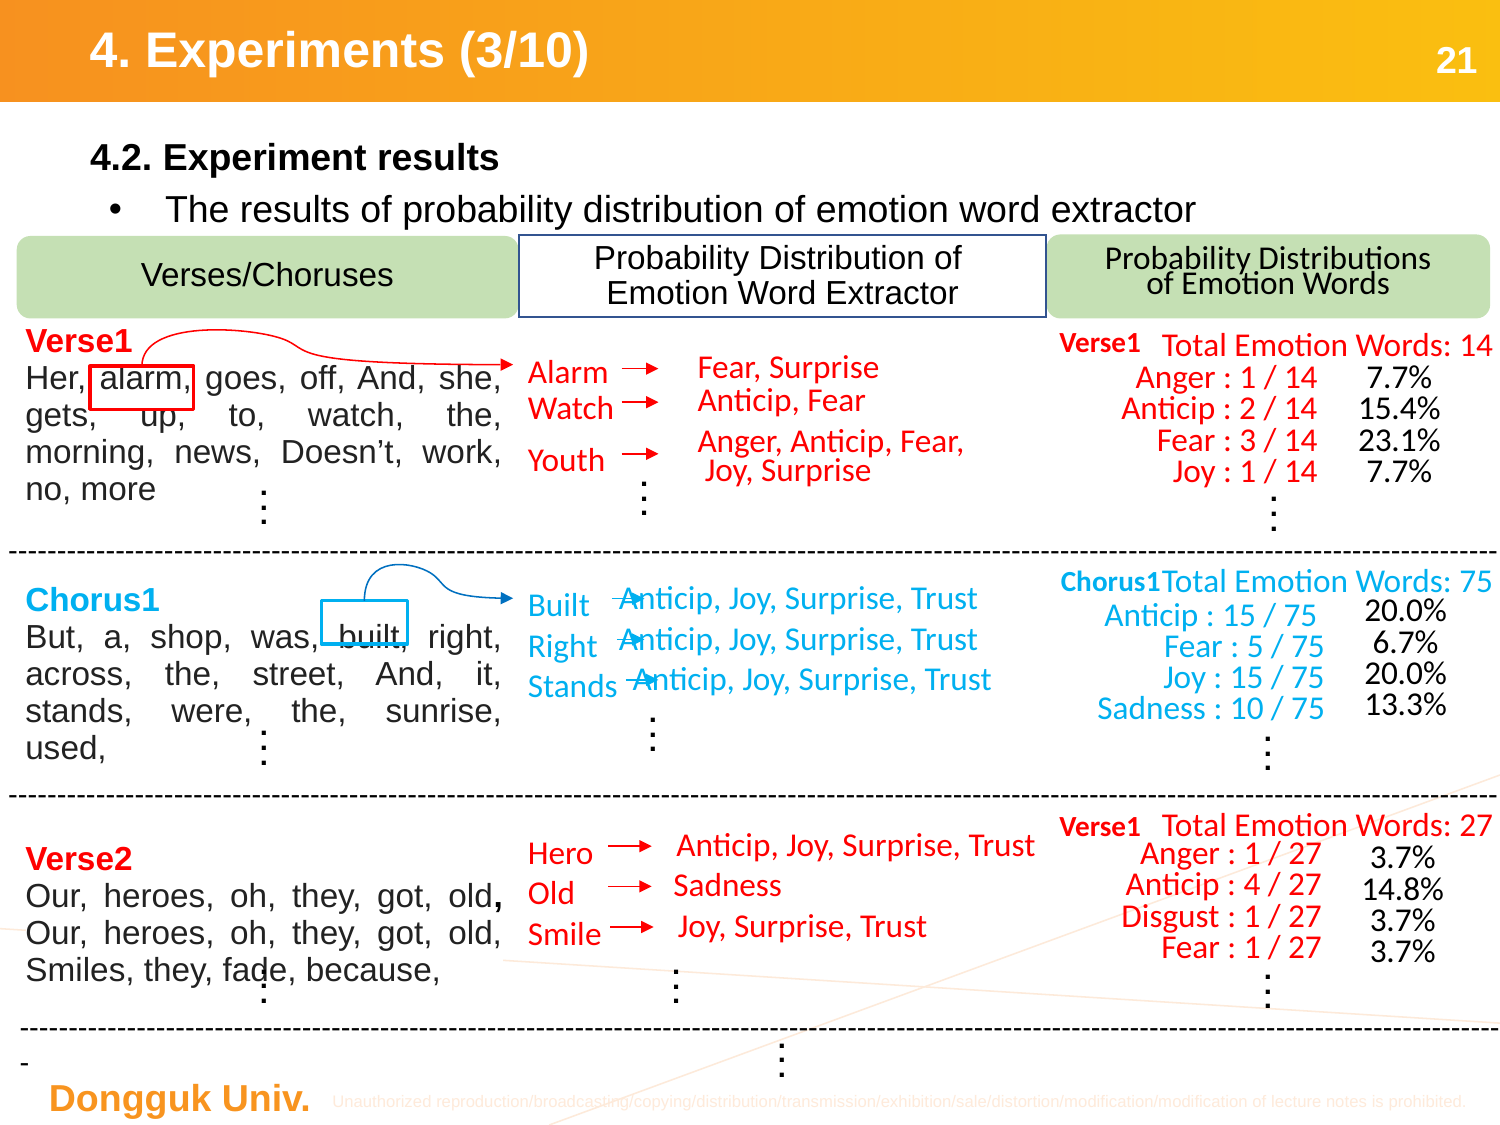

# 4. Experiments (3/10)
21
4.2. Experiment results
The results of probability distribution of emotion word extractor

Probability Distributions
of Emotion Words
Probability Distribution of
Emotion Word Extractor
Verses/Choruses
Verse1
Total Emotion Words: 14
| Verse1 Her, alarm, goes, off, And, she, gets, up, to, watch, the, morning, news, Doesn’t, work, no, more |
| --- |
| Chorus1 But, a, shop, was, built, right, across, the, street, And, it, stands, were, the, sunrise, used, |
| Verse2 Our, heroes, oh, they, got, old, Our, heroes, oh, they, got, old, Smiles, they, fade, because, |
Alarm
Fear, Surprise
Watch
Anticip, Fear
Youth
Anger, Anticip, Fear,
 Joy, Surprise
7.7%
15.4%
23.1%
7.7%

Anger : 1 / 14
Anticip : 2 / 14
Fear : 3 / 14
Joy : 1 / 14

.
.
.
.
.
.
.
.
.
---------------------------------------------------------------------------------------------------------------------------------------------------------
Total Emotion Words: 75
Chorus1
Built
Anticip, Joy, Surprise, Trust
20.0%
6.7%
20.0%
13.3%

Anticip : 15 / 75
Fear : 5 / 75
Joy : 15 / 75
Sadness : 10 / 75

Right
Anticip, Joy, Surprise, Trust
Stands
Anticip, Joy, Surprise, Trust
.
.
.
.
.
.
.
.
.
---------------------------------------------------------------------------------------------------------------------------------------------------------
Total Emotion Words: 27
Verse1
Hero
Anticip, Joy, Surprise, Trust
Anger : 1 / 27
Anticip : 4 / 27
Disgust : 1 / 27
Fear : 1 / 27
3.7% 14.8%
3.7%
3.7%
Old
Sadness
Smile
Joy, Surprise, Trust
.
.
.
.
.
.
.
.
.
---------------------------------------------------------------------------------------------------------------------------------------------------------
.
.
.